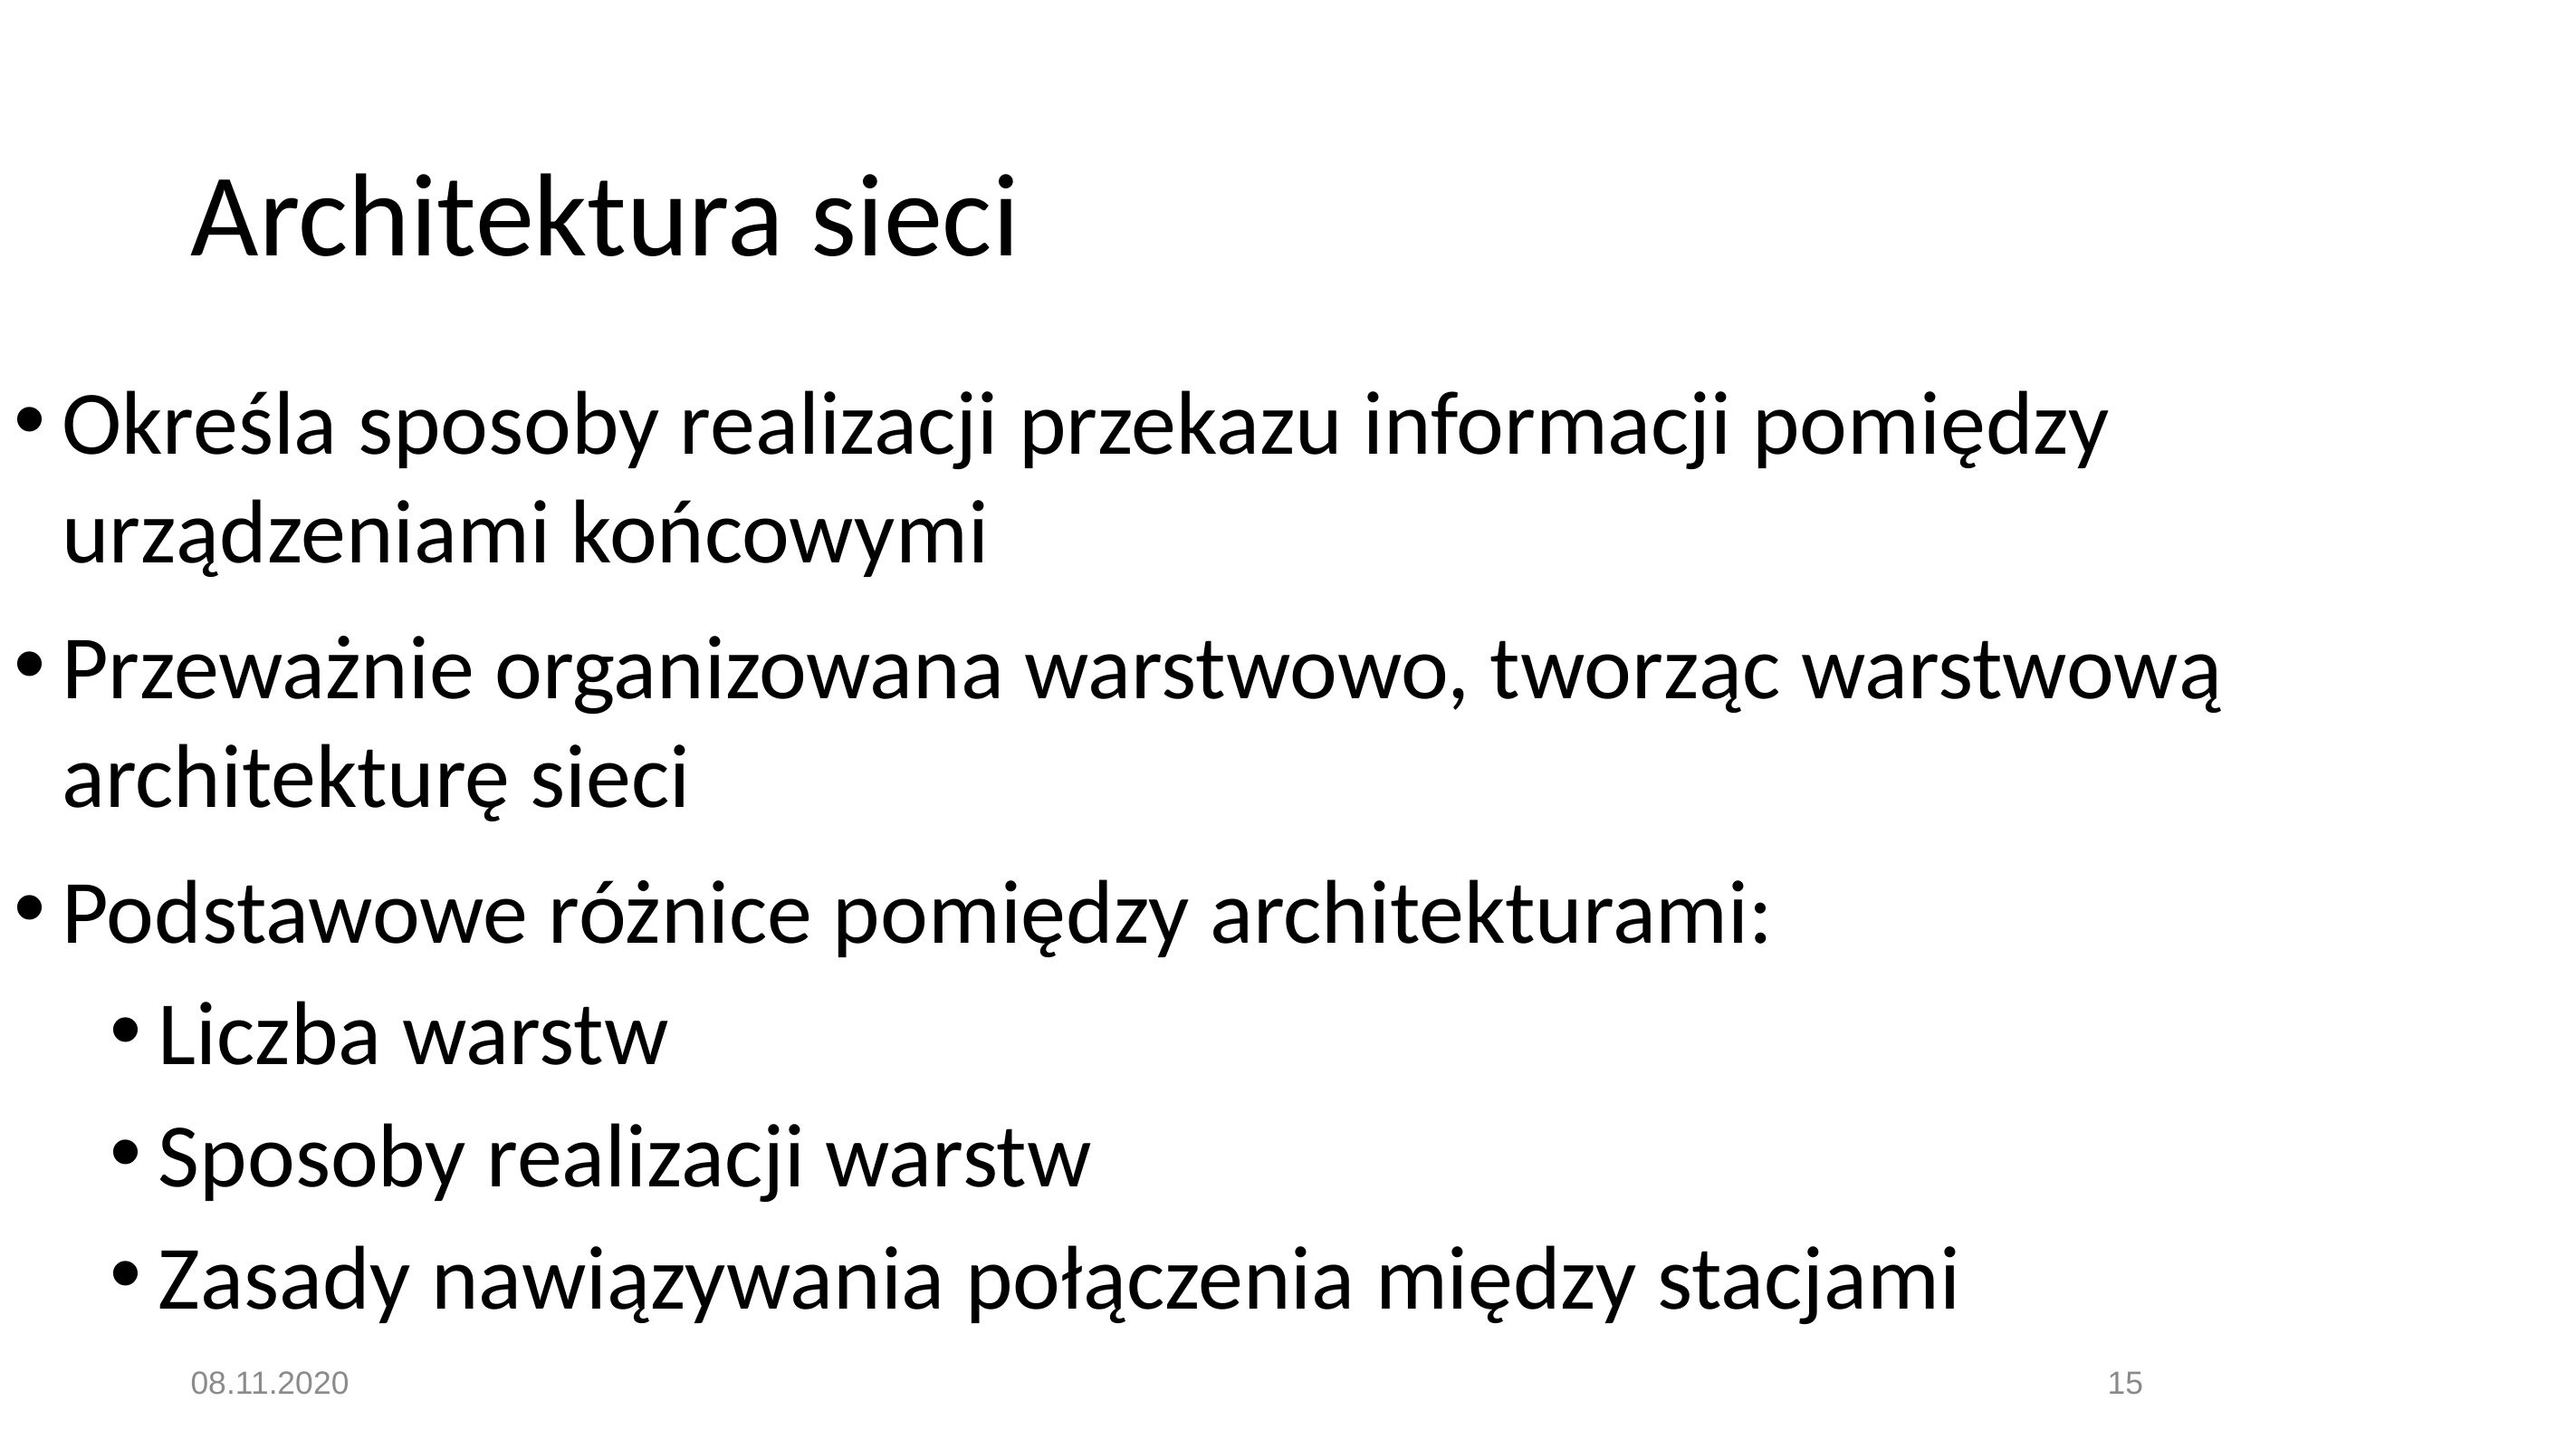

# Architektura sieci
Określa sposoby realizacji przekazu informacji pomiędzy urządzeniami końcowymi
Przeważnie organizowana warstwowo, tworząc warstwową architekturę sieci
Podstawowe różnice pomiędzy architekturami:
Liczba warstw
Sposoby realizacji warstw
Zasady nawiązywania połączenia między stacjami
08.11.2020
15